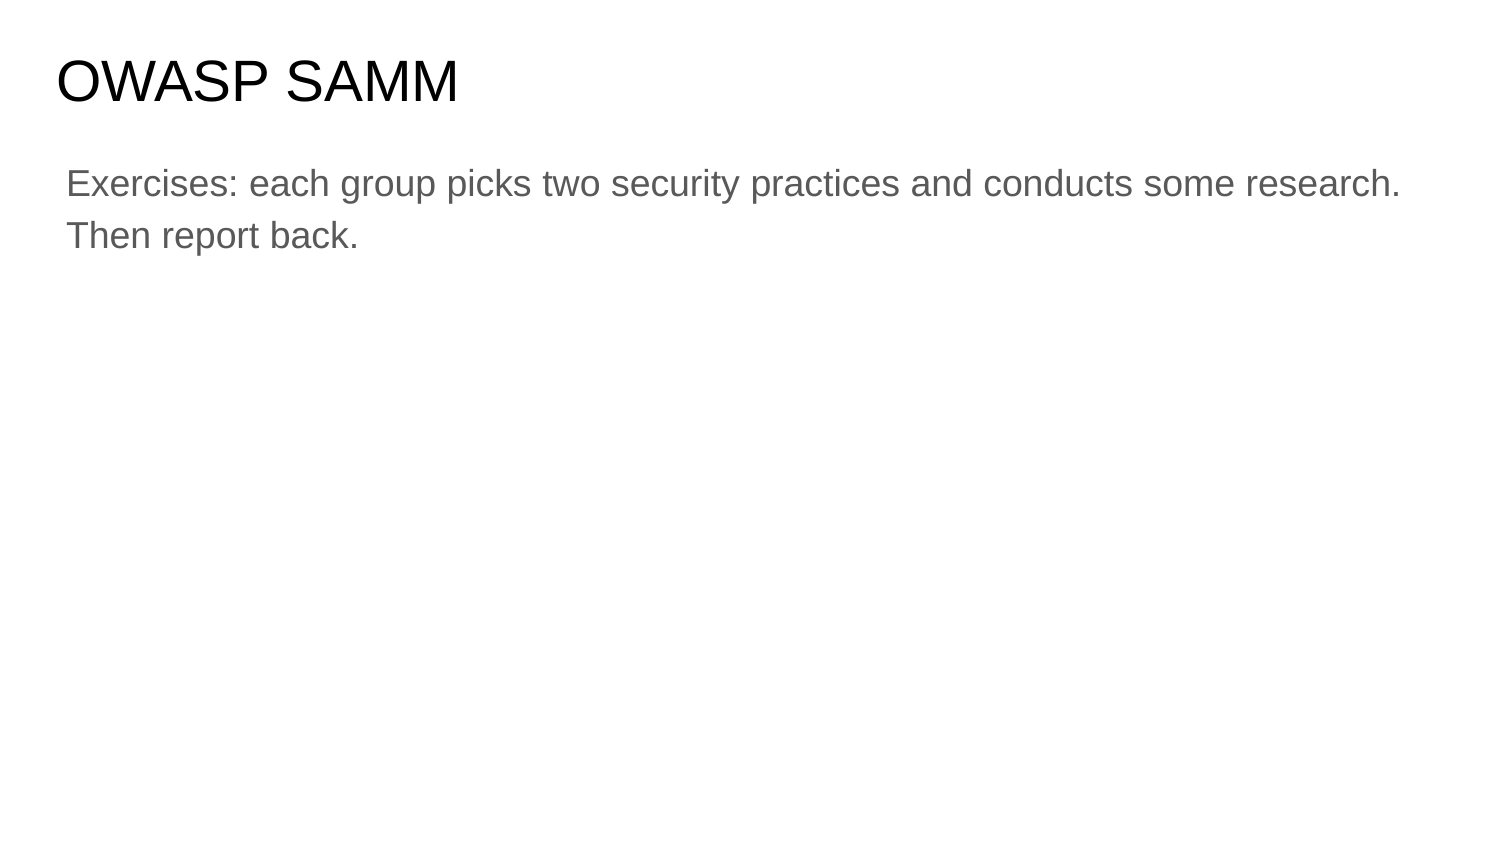

# OWASP SAMM
Exercises: each group picks two security practices and conducts some research. Then report back.